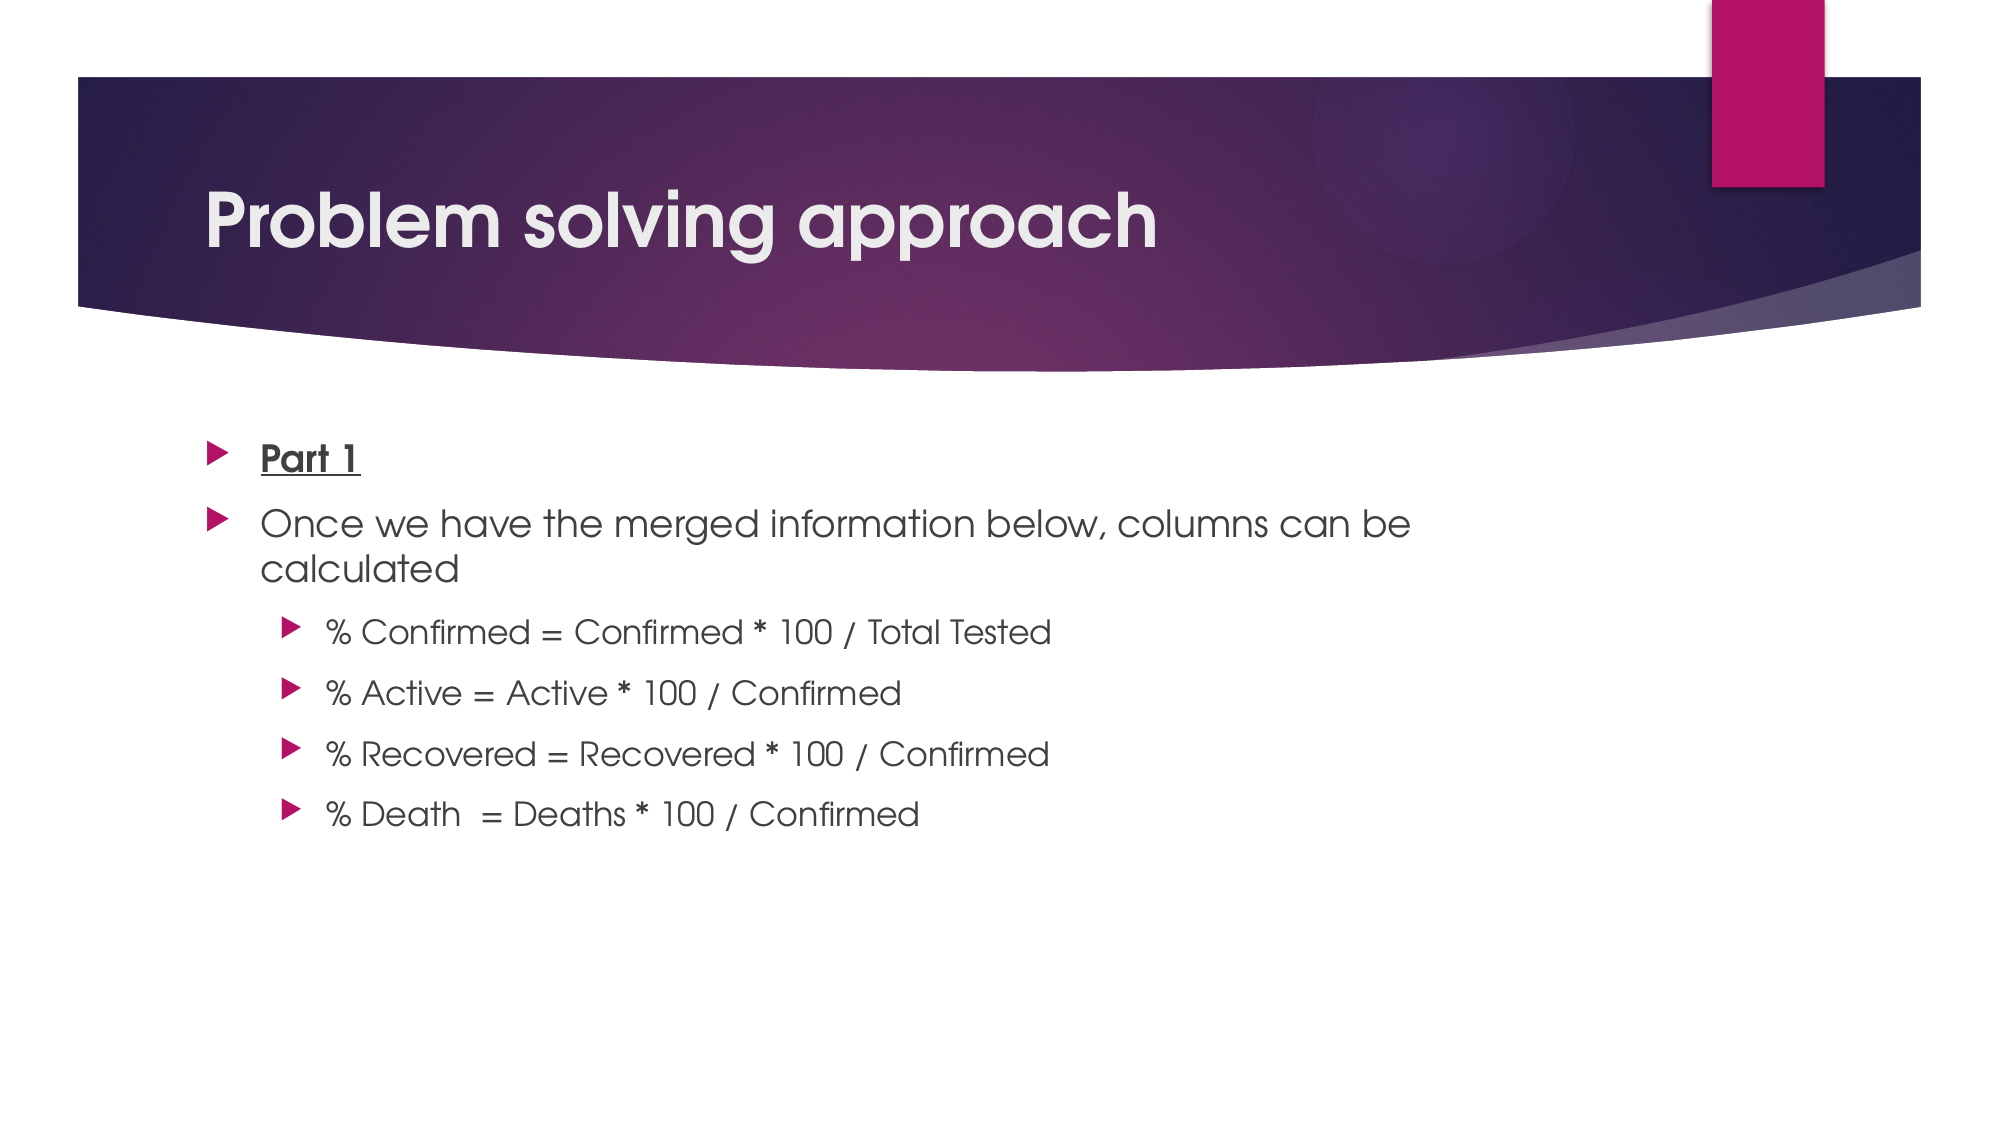

# Problem solving approach
Part 1
Once we have the merged information below, columns can be calculated
% Confirmed = Confirmed * 100 / Total Tested
% Active = Active * 100 / Confirmed
% Recovered = Recovered * 100 / Confirmed
% Death  = Deaths * 100 / Confirmed